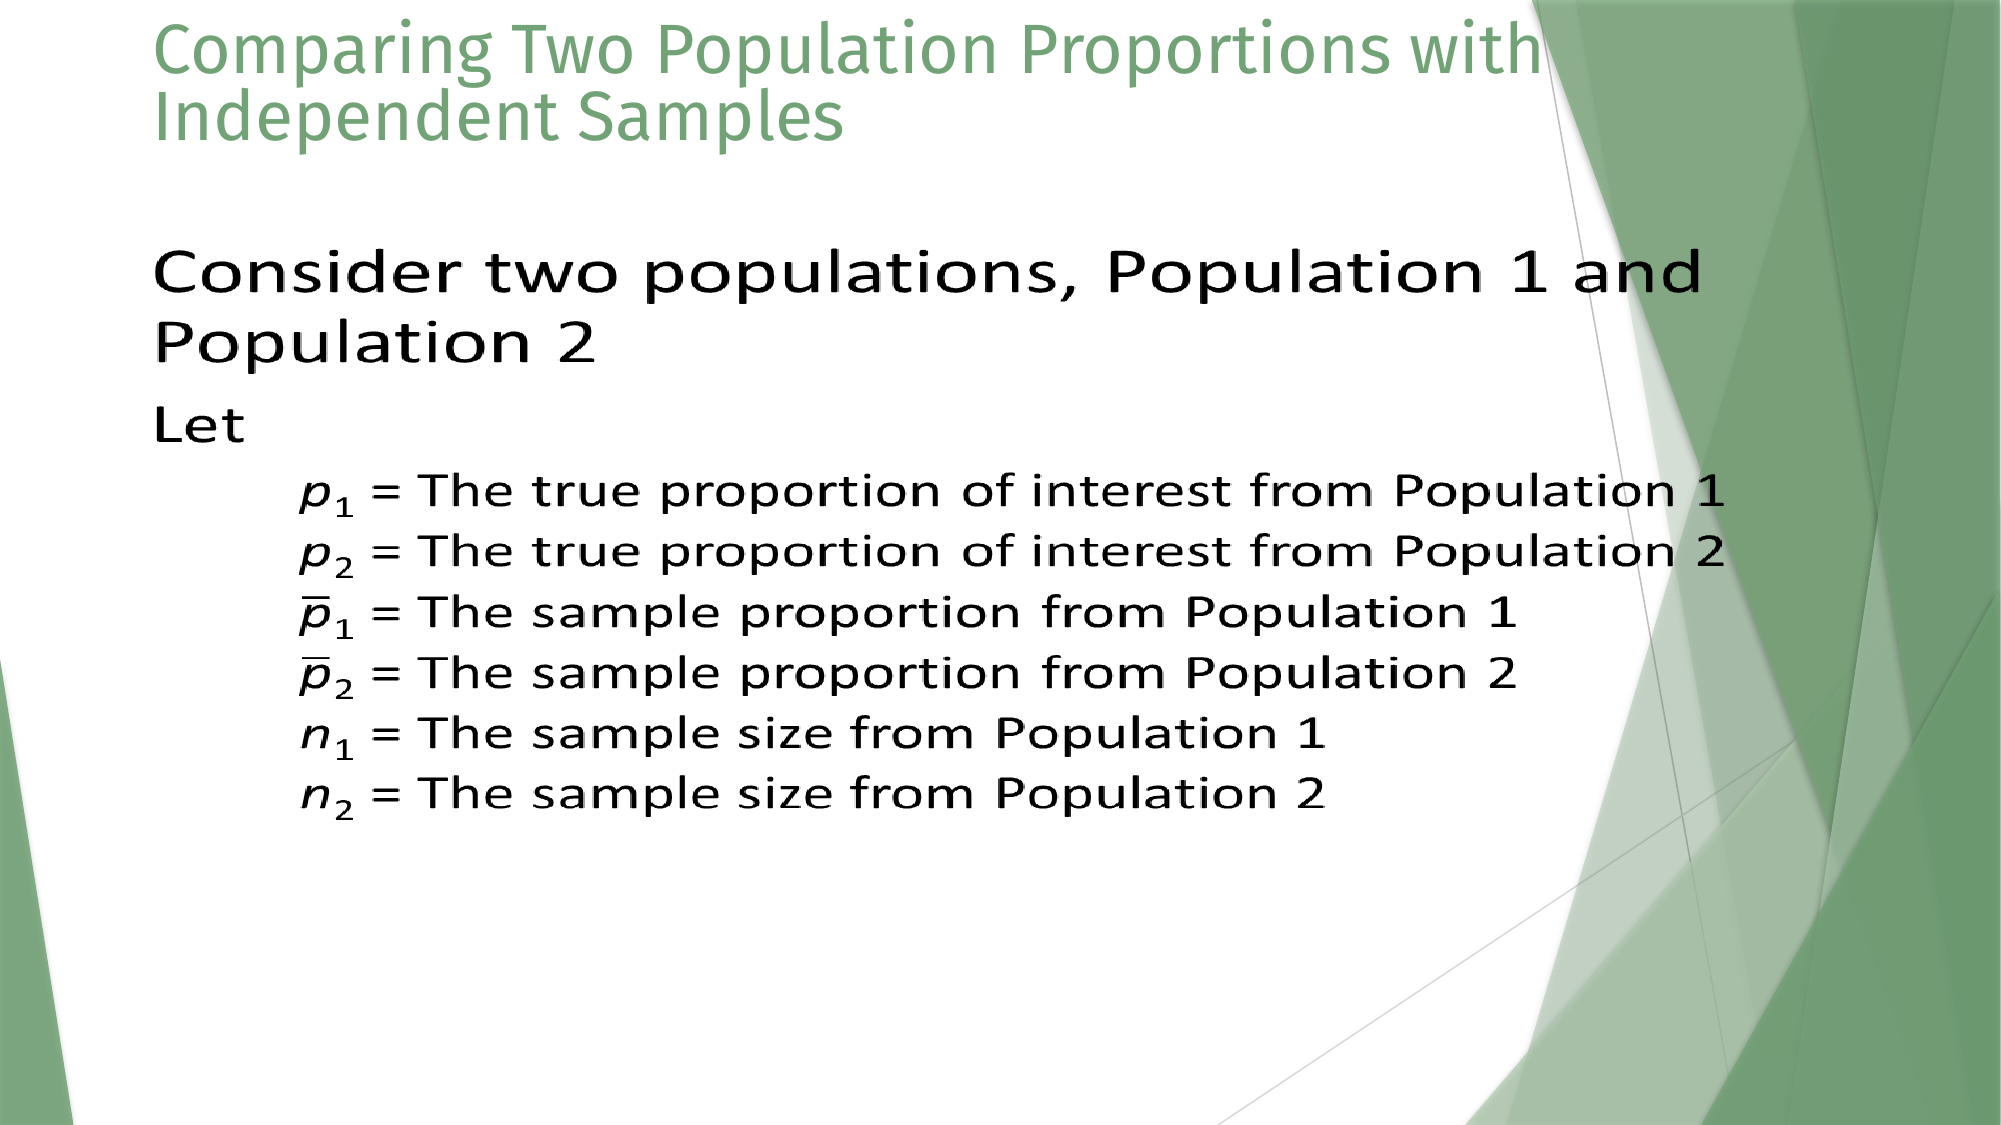

# Comparing Two Population Proportions with Independent Samples